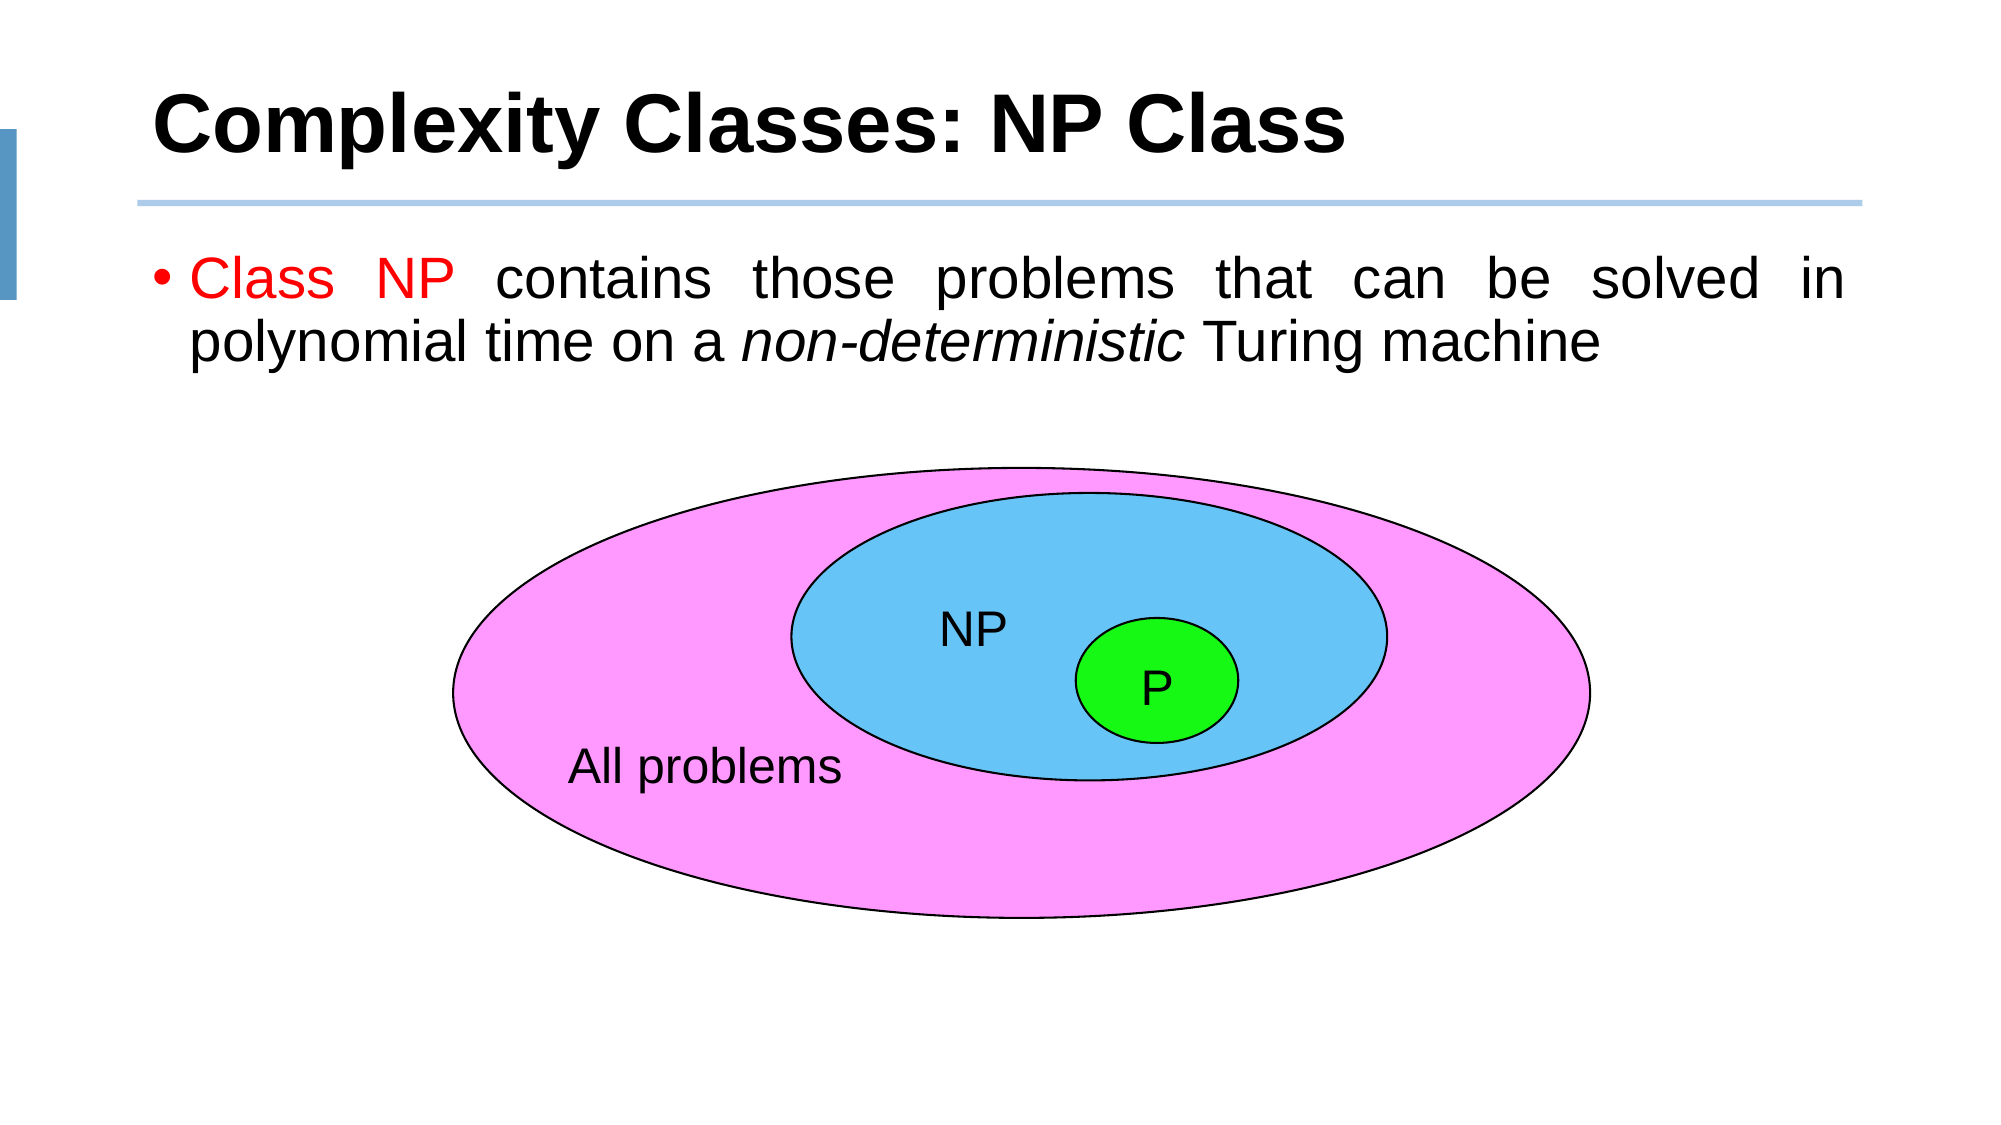

# Complexity Classes: NP Class
Class NP contains those problems that can be solved in polynomial time on a non-deterministic Turing machine

All problems

NP

P